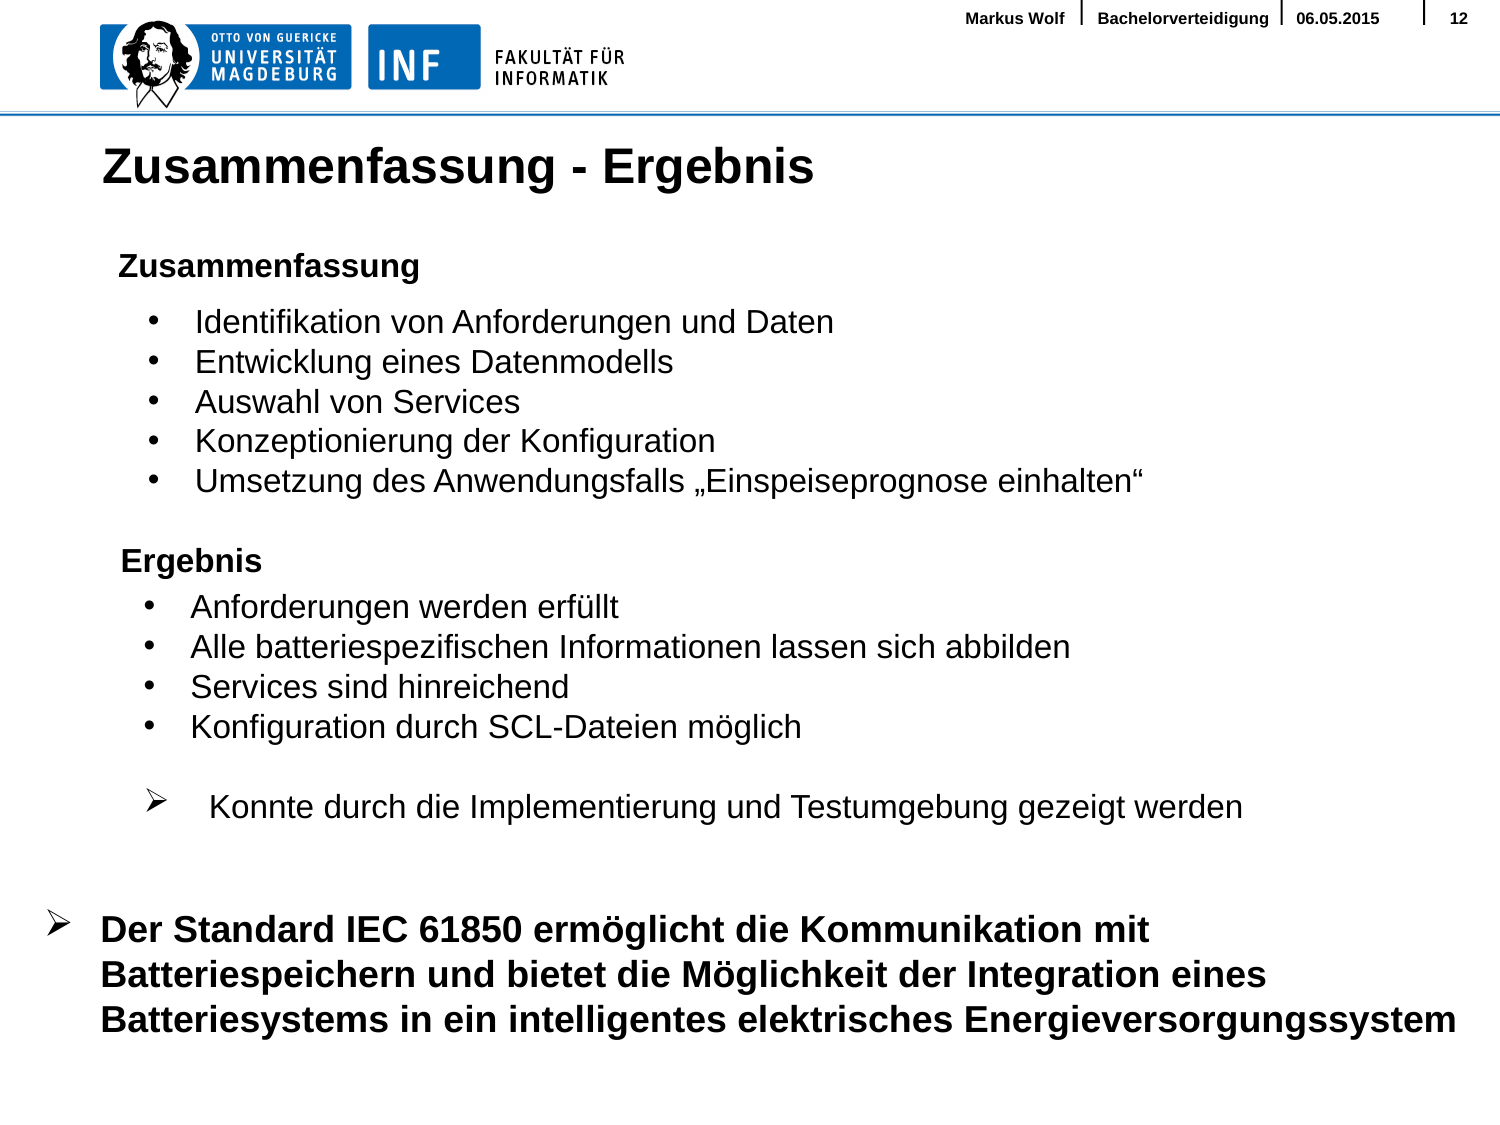

# Zusammenfassung - Ergebnis
Zusammenfassung
Identifikation von Anforderungen und Daten
Entwicklung eines Datenmodells
Auswahl von Services
Konzeptionierung der Konfiguration
Umsetzung des Anwendungsfalls „Einspeiseprognose einhalten“

Ergebnis
Anforderungen werden erfüllt
Alle batteriespezifischen Informationen lassen sich abbilden
Services sind hinreichend
Konfiguration durch SCL-Dateien möglich

  Konnte durch die Implementierung und Testumgebung gezeigt werden

Der Standard IEC 61850 ermöglicht die Kommunikation mit Batteriespeichern und bietet die Möglichkeit der Integration eines Batteriesystems in ein intelligentes elektrisches Energieversorgungssystem